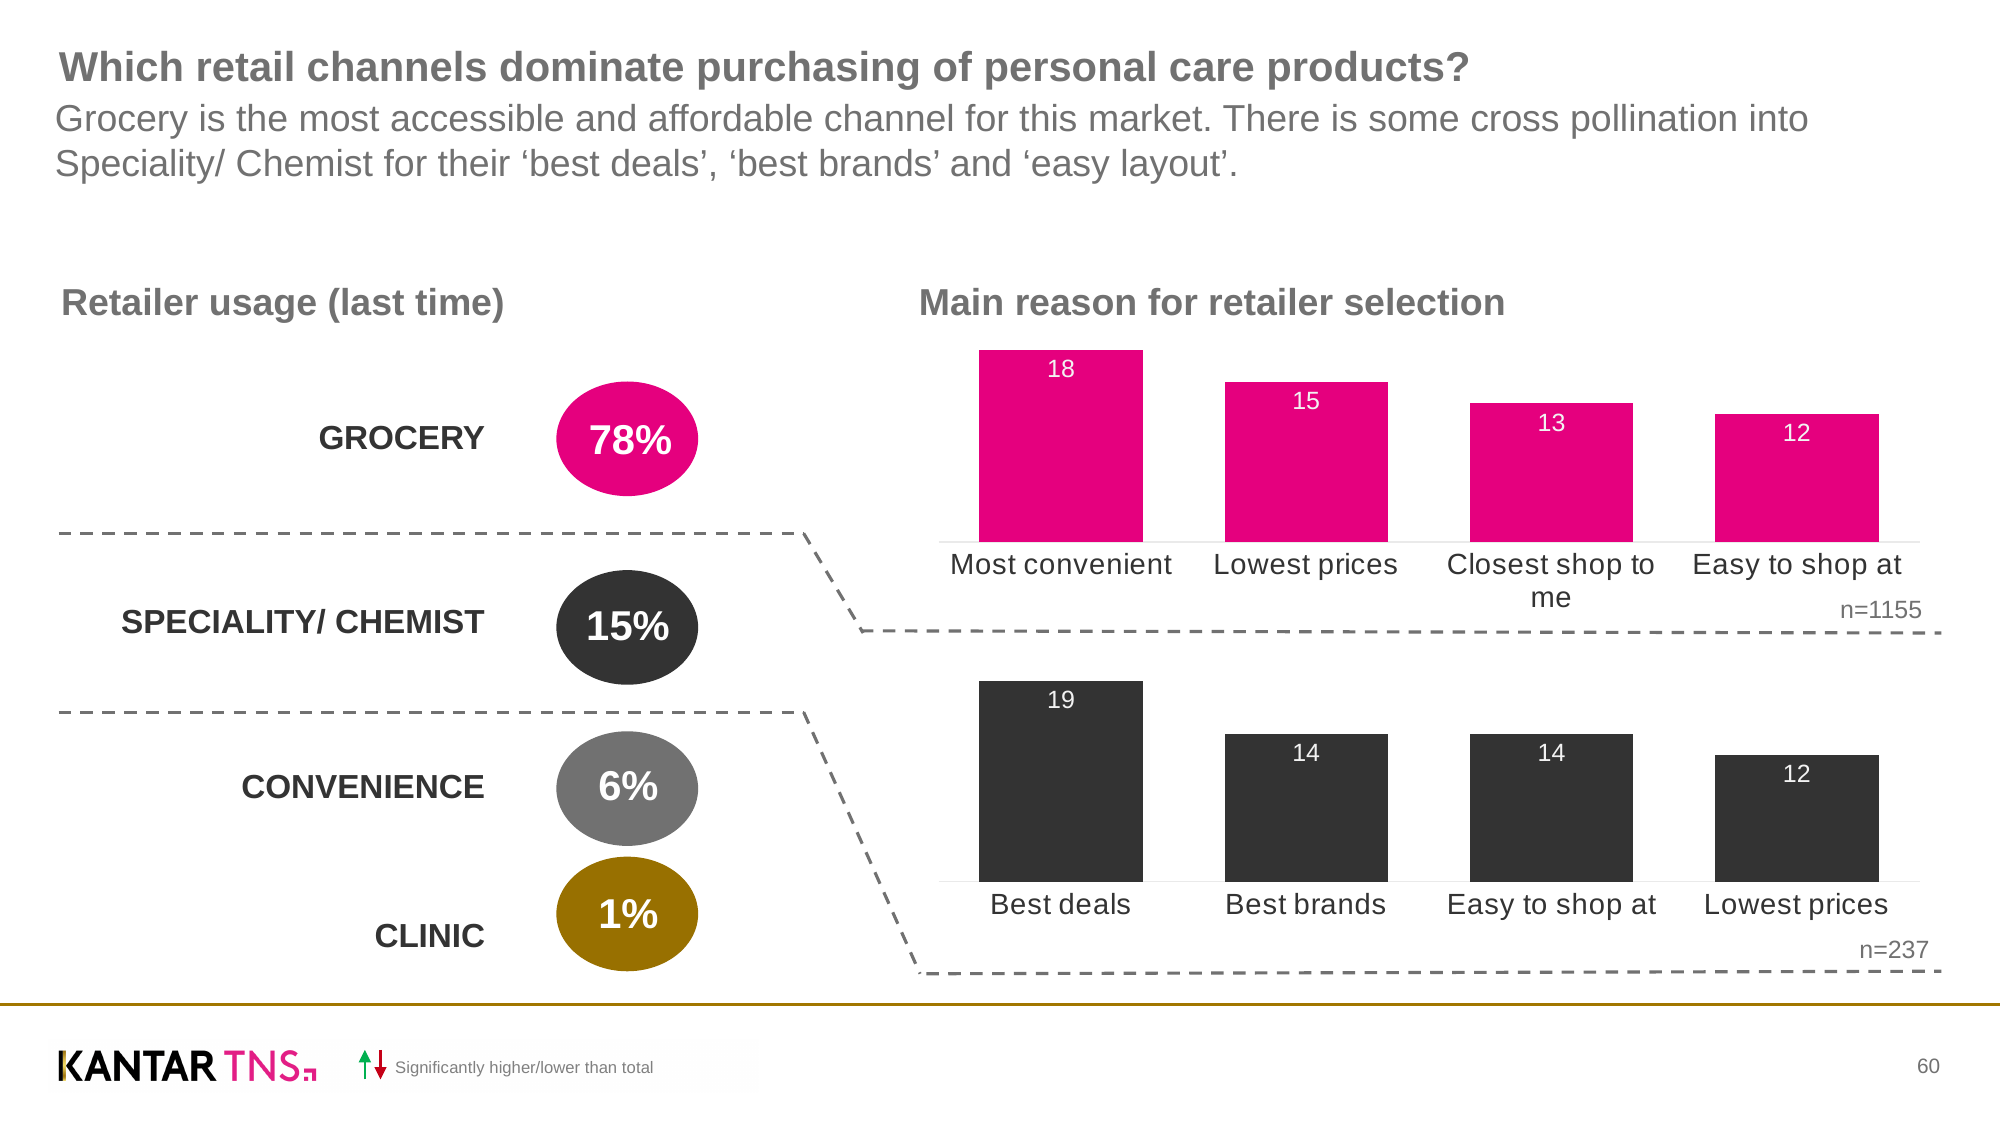

# Which retail channels dominate purchasing of personal care products?
Grocery is the most accessible and affordable channel for this market. There is some cross pollination into Speciality/ Chemist for their ‘best deals’, ‘best brands’ and ‘easy layout’.

Retailer usage (last time)
Main reason for retailer selection

### Chart

| Category | Series 1 |
|---|---|
| Most convenient | 18.0 |
| Lowest prices | 15.0 |
| Closest shop to me | 13.0 |
| Easy to shop at | 12.0 |
78%
GROCERY

15%
n=1155
SPECIALITY/ CHEMIST

### Chart

| Category | Series 2 |
|---|---|
| Best deals | 19.0 |
| Best brands | 14.0 |
| Easy to shop at | 14.0 |
| Lowest prices | 12.0 |
6%
CONVENIENCE

1%
CLINIC
n=237
60
Significantly higher/lower than total